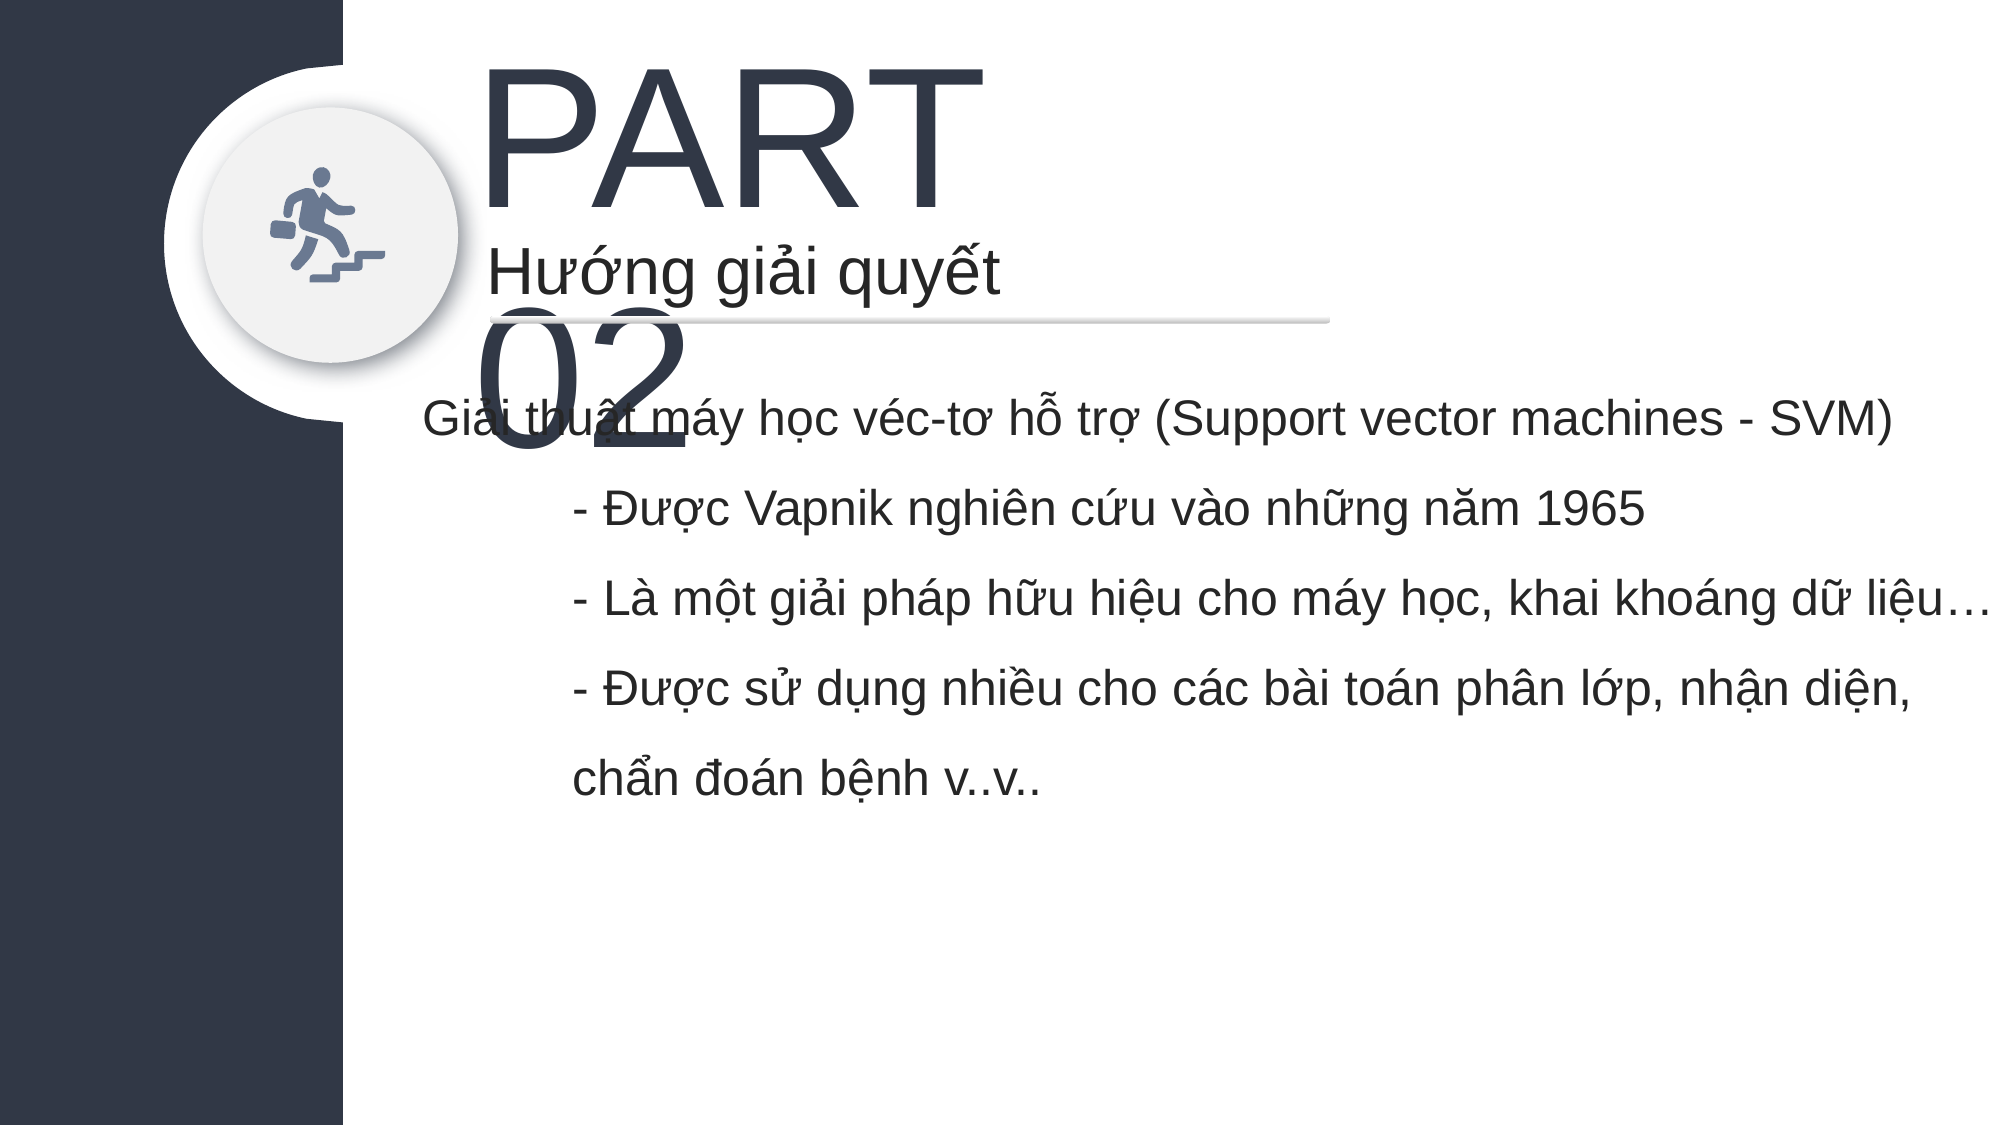

PART 02
Hướng giải quyết

Giải thuật máy học véc-tơ hỗ trợ (Support vector machines - SVM)
	- Được Vapnik nghiên cứu vào những năm 1965
	- Là một giải pháp hữu hiệu cho máy học, khai khoáng dữ liệu…
	- Được sử dụng nhiều cho các bài toán phân lớp, nhận diện, 	chẩn đoán bệnh v..v..